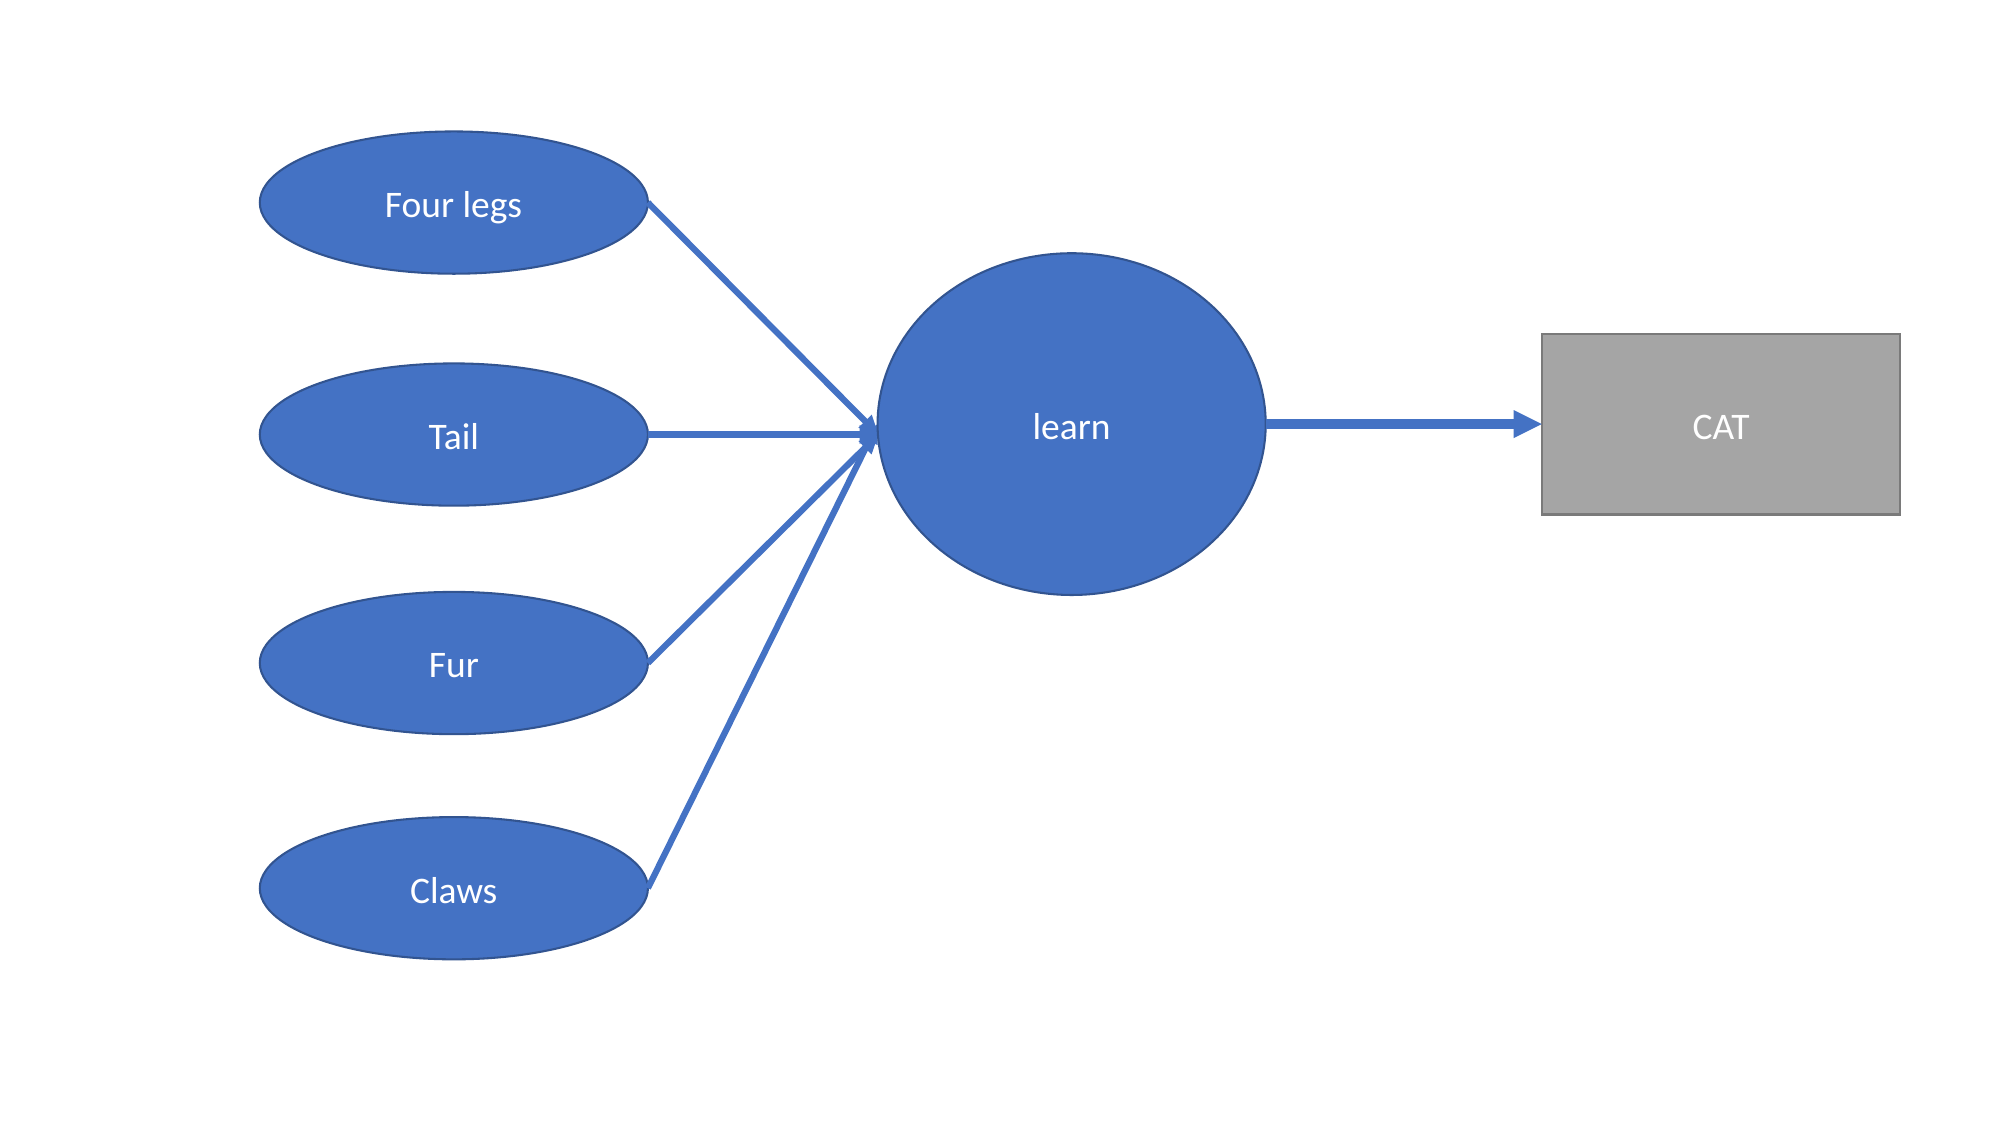

Four legs
learn
CAT
Tail
Fur
Claws